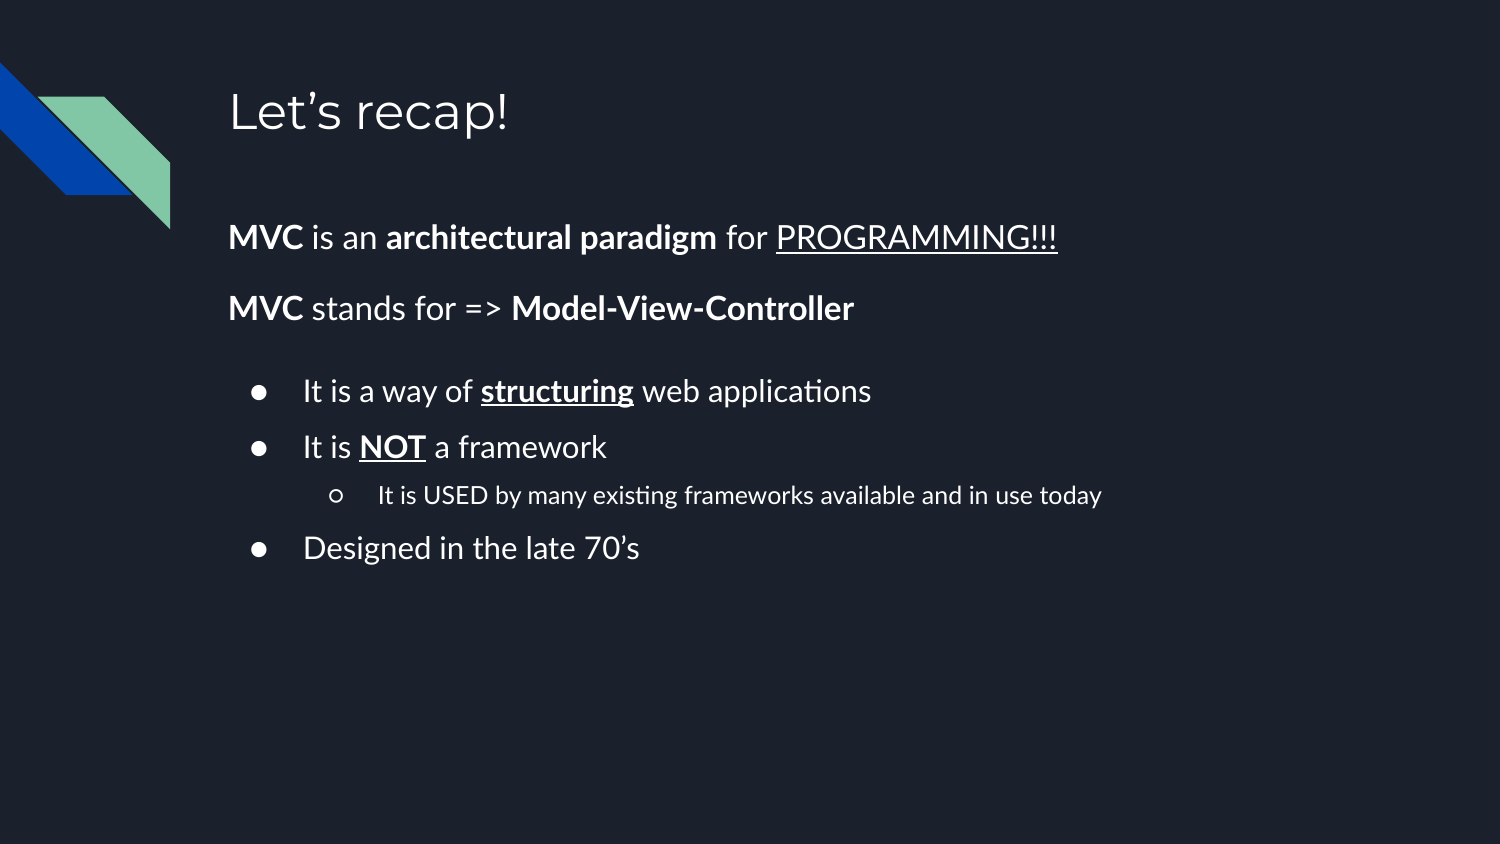

# Let’s recap!
MVC is an architectural paradigm for PROGRAMMING!!!
MVC stands for => Model-View-Controller
It is a way of structuring web applications
It is NOT a framework
It is USED by many existing frameworks available and in use today
Designed in the late 70’s